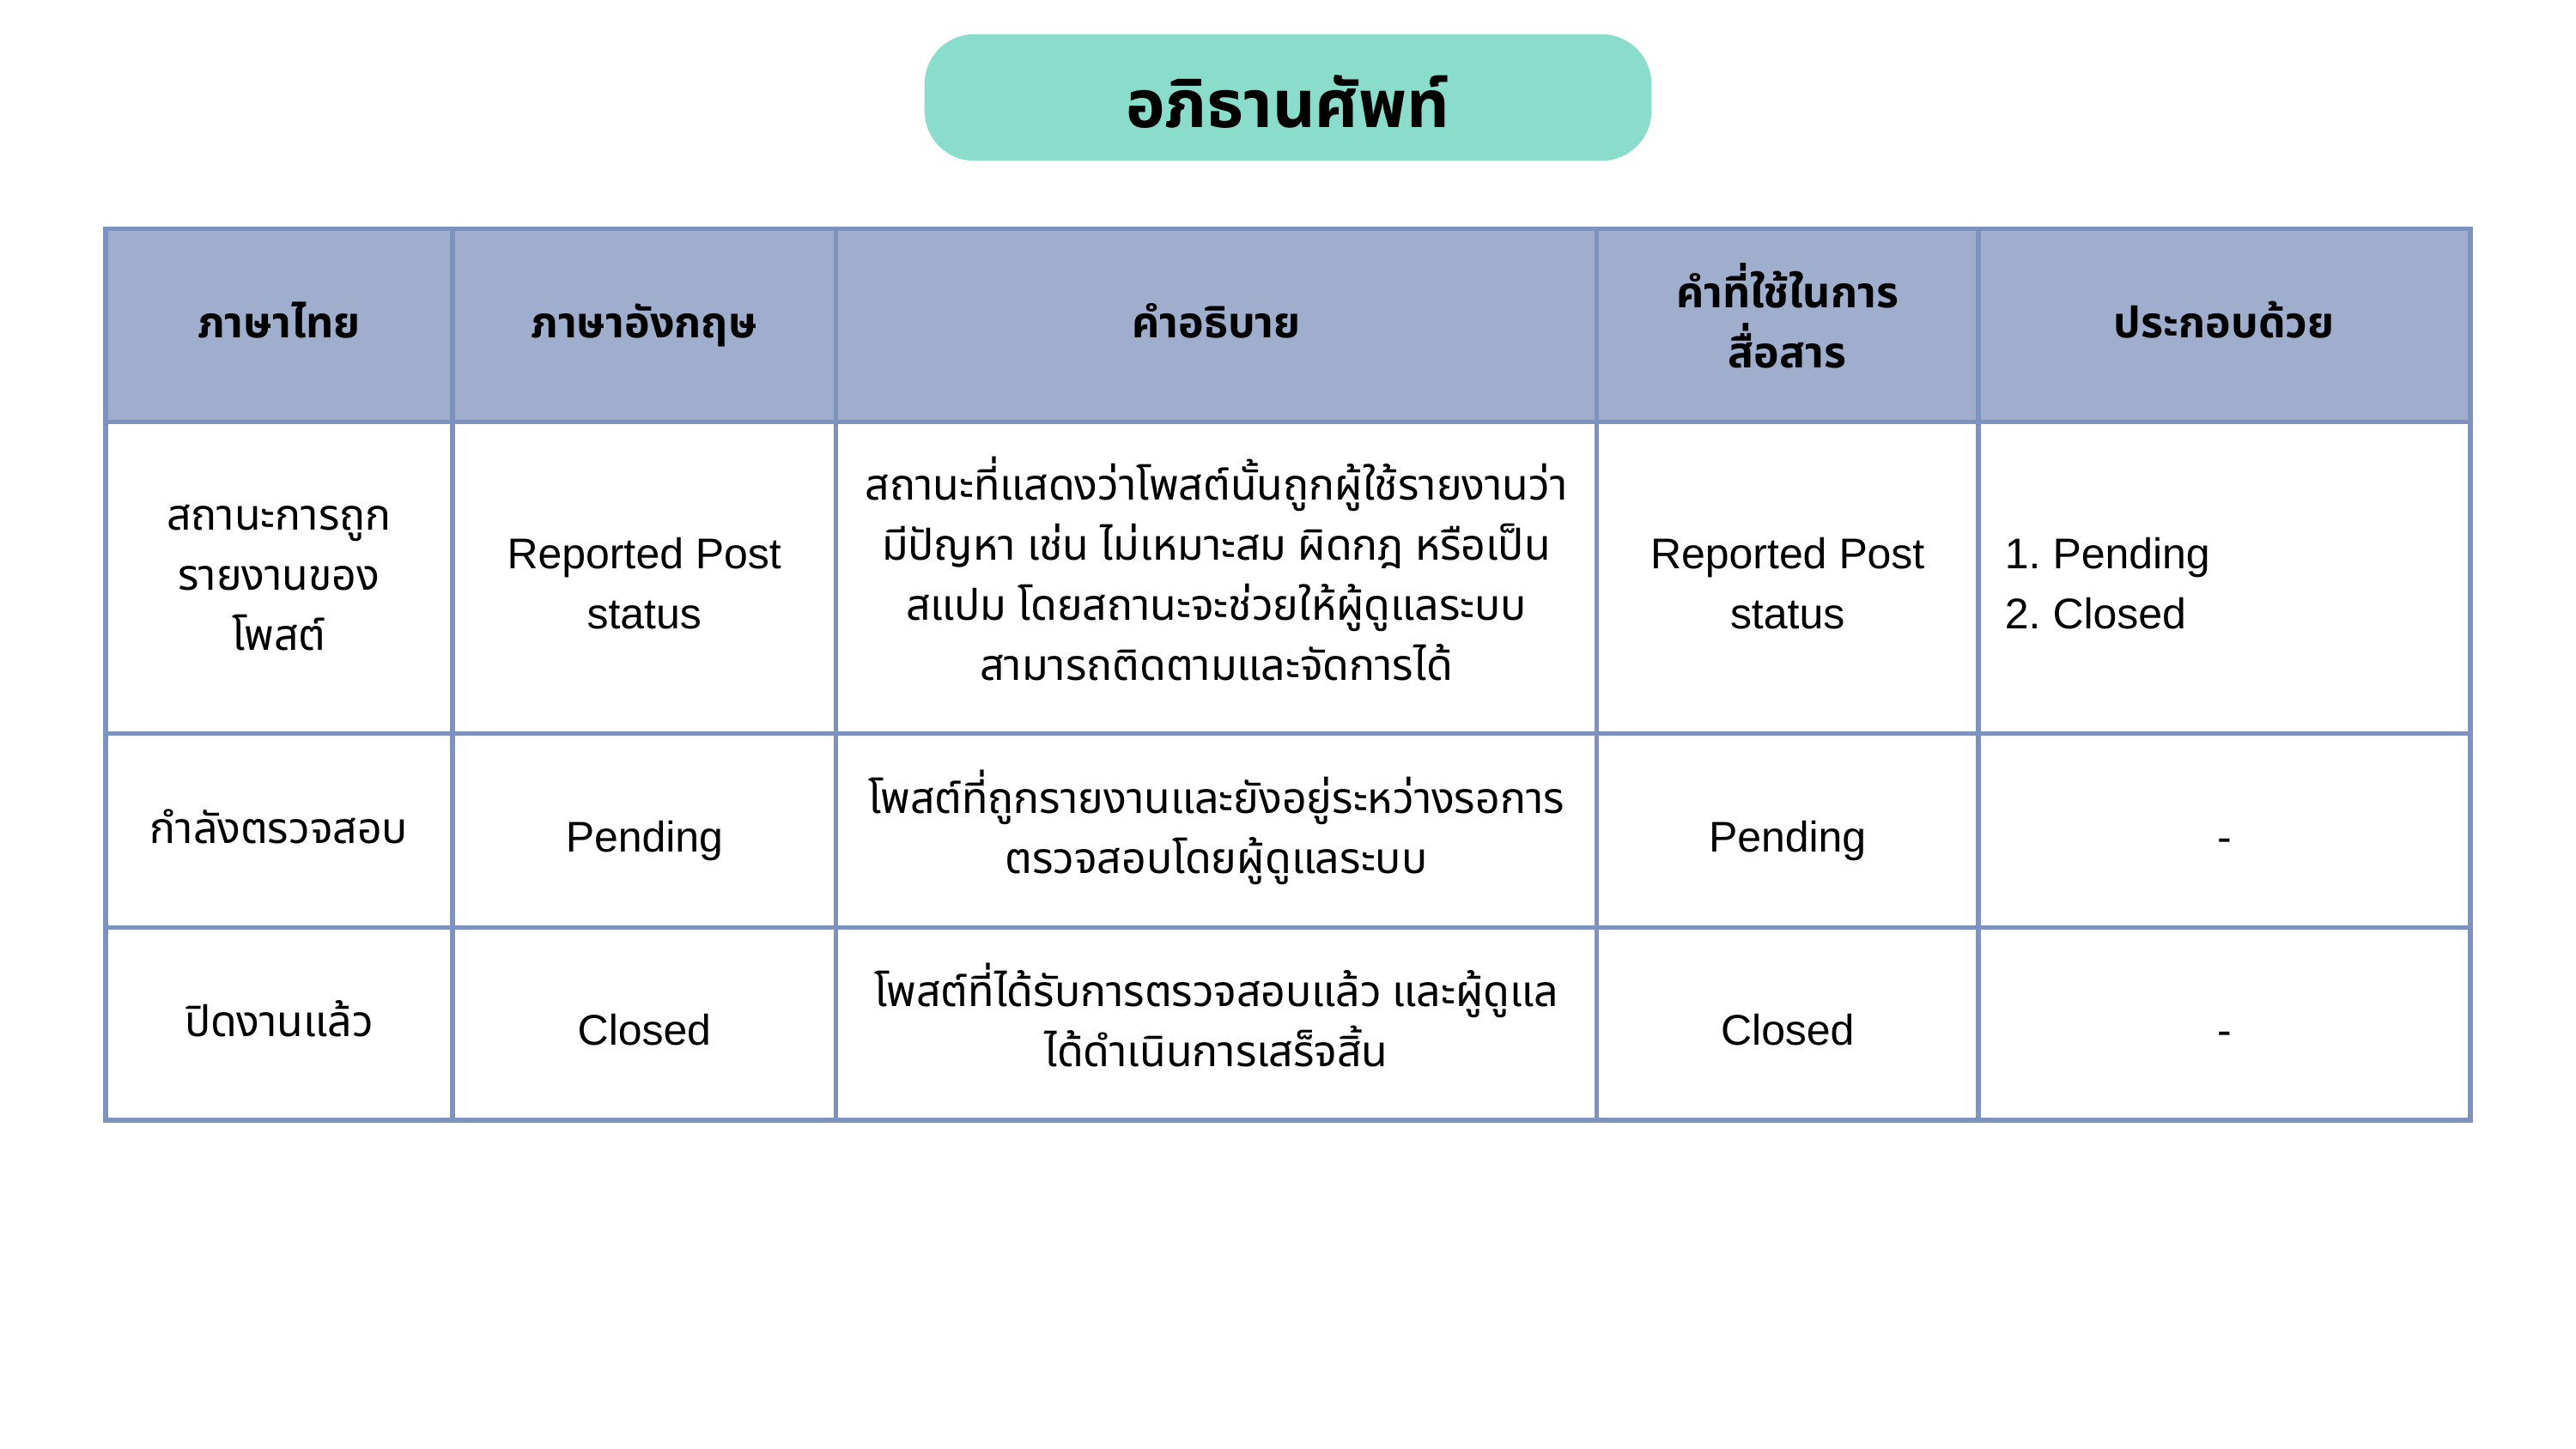

อภิธานศัพท์
| ภาษาไทย | ภาษาอังกฤษ | คำอธิบาย | คำที่ใช้ในการสื่อสาร | ประกอบด้วย |
| --- | --- | --- | --- | --- |
| สถานะการถูกรายงานของโพสต์ | Reported Post status | สถานะที่แสดงว่าโพสต์นั้นถูกผู้ใช้รายงานว่ามีปัญหา เช่น ไม่เหมาะสม ผิดกฎ หรือเป็นสแปม โดยสถานะจะช่วยให้ผู้ดูแลระบบสามารถติดตามและจัดการได้ | Reported Post status | 1. Pending 2. Closed |
| กำลังตรวจสอบ | Pending | โพสต์ที่ถูกรายงานและยังอยู่ระหว่างรอการตรวจสอบโดยผู้ดูแลระบบ | Pending | - |
| ปิดงานแล้ว | Closed | โพสต์ที่ได้รับการตรวจสอบแล้ว และผู้ดูแลได้ดำเนินการเสร็จสิ้น | Closed | - |